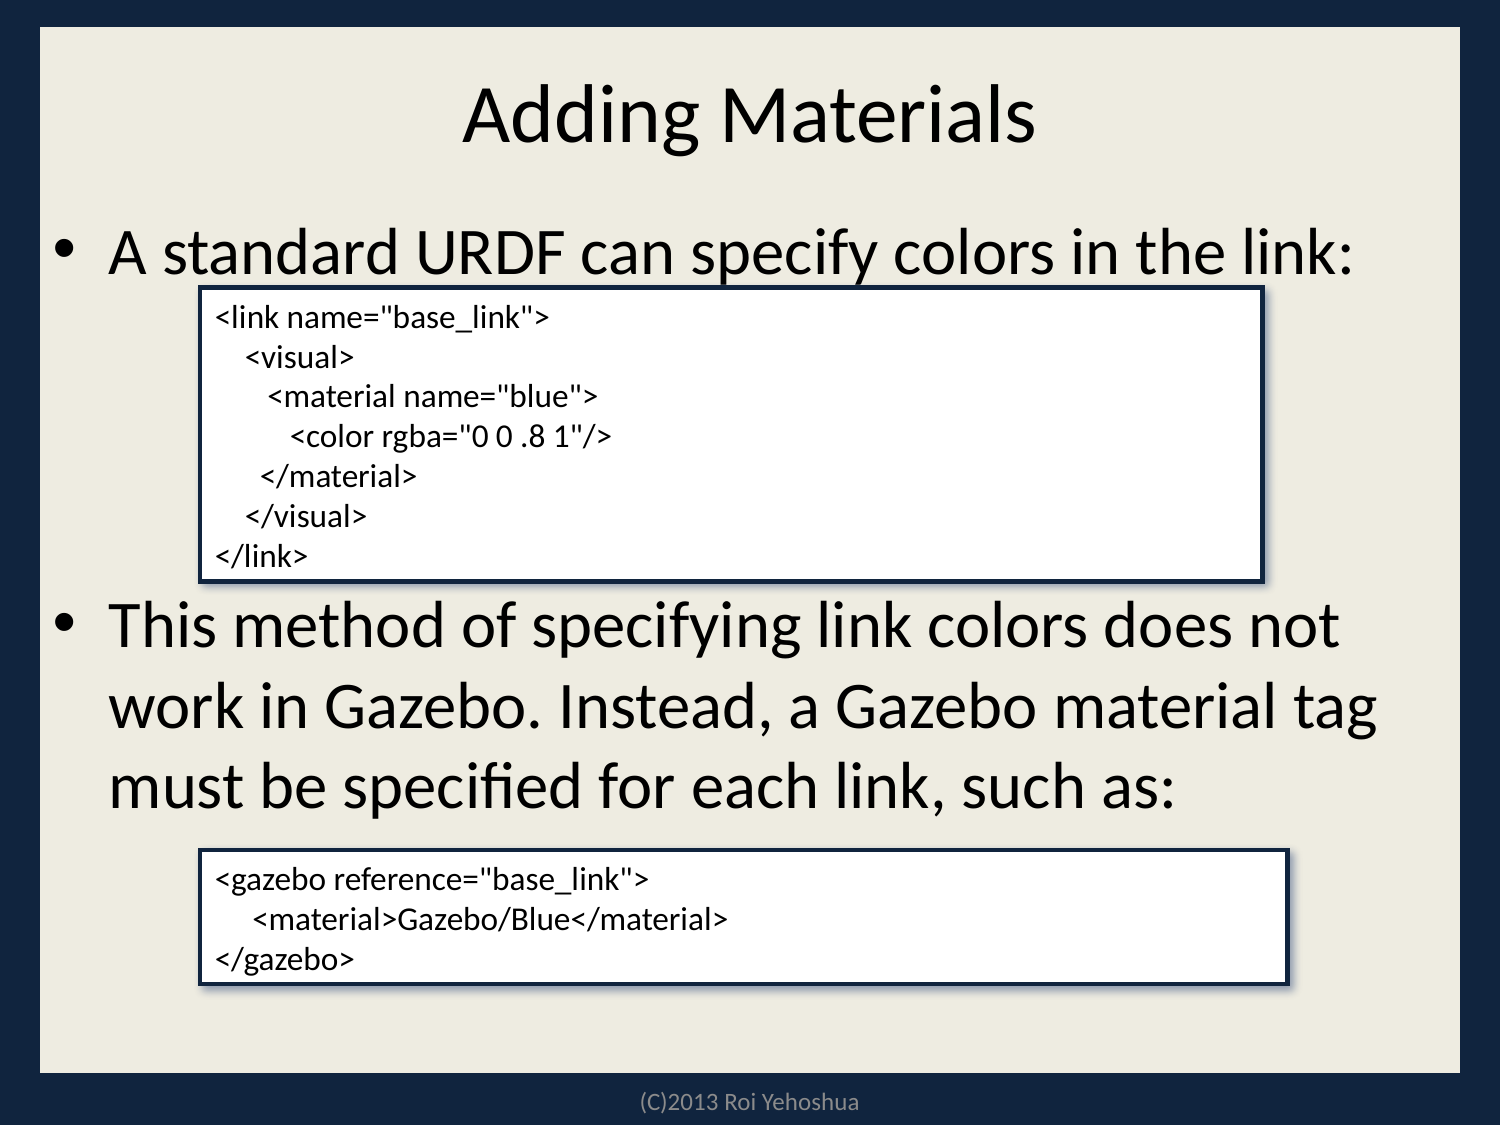

# Adding Materials
A standard URDF can specify colors in the link:

This method of specifying link colors does not work in Gazebo. Instead, a Gazebo material tag must be specified for each link, such as:

<link name="base_link">
    <visual>
       <material name="blue">
          <color rgba="0 0 .8 1"/>
      </material>
    </visual>
</link>
<gazebo reference="base_link">
     <material>Gazebo/Blue</material>
</gazebo>
(C)2013 Roi Yehoshua